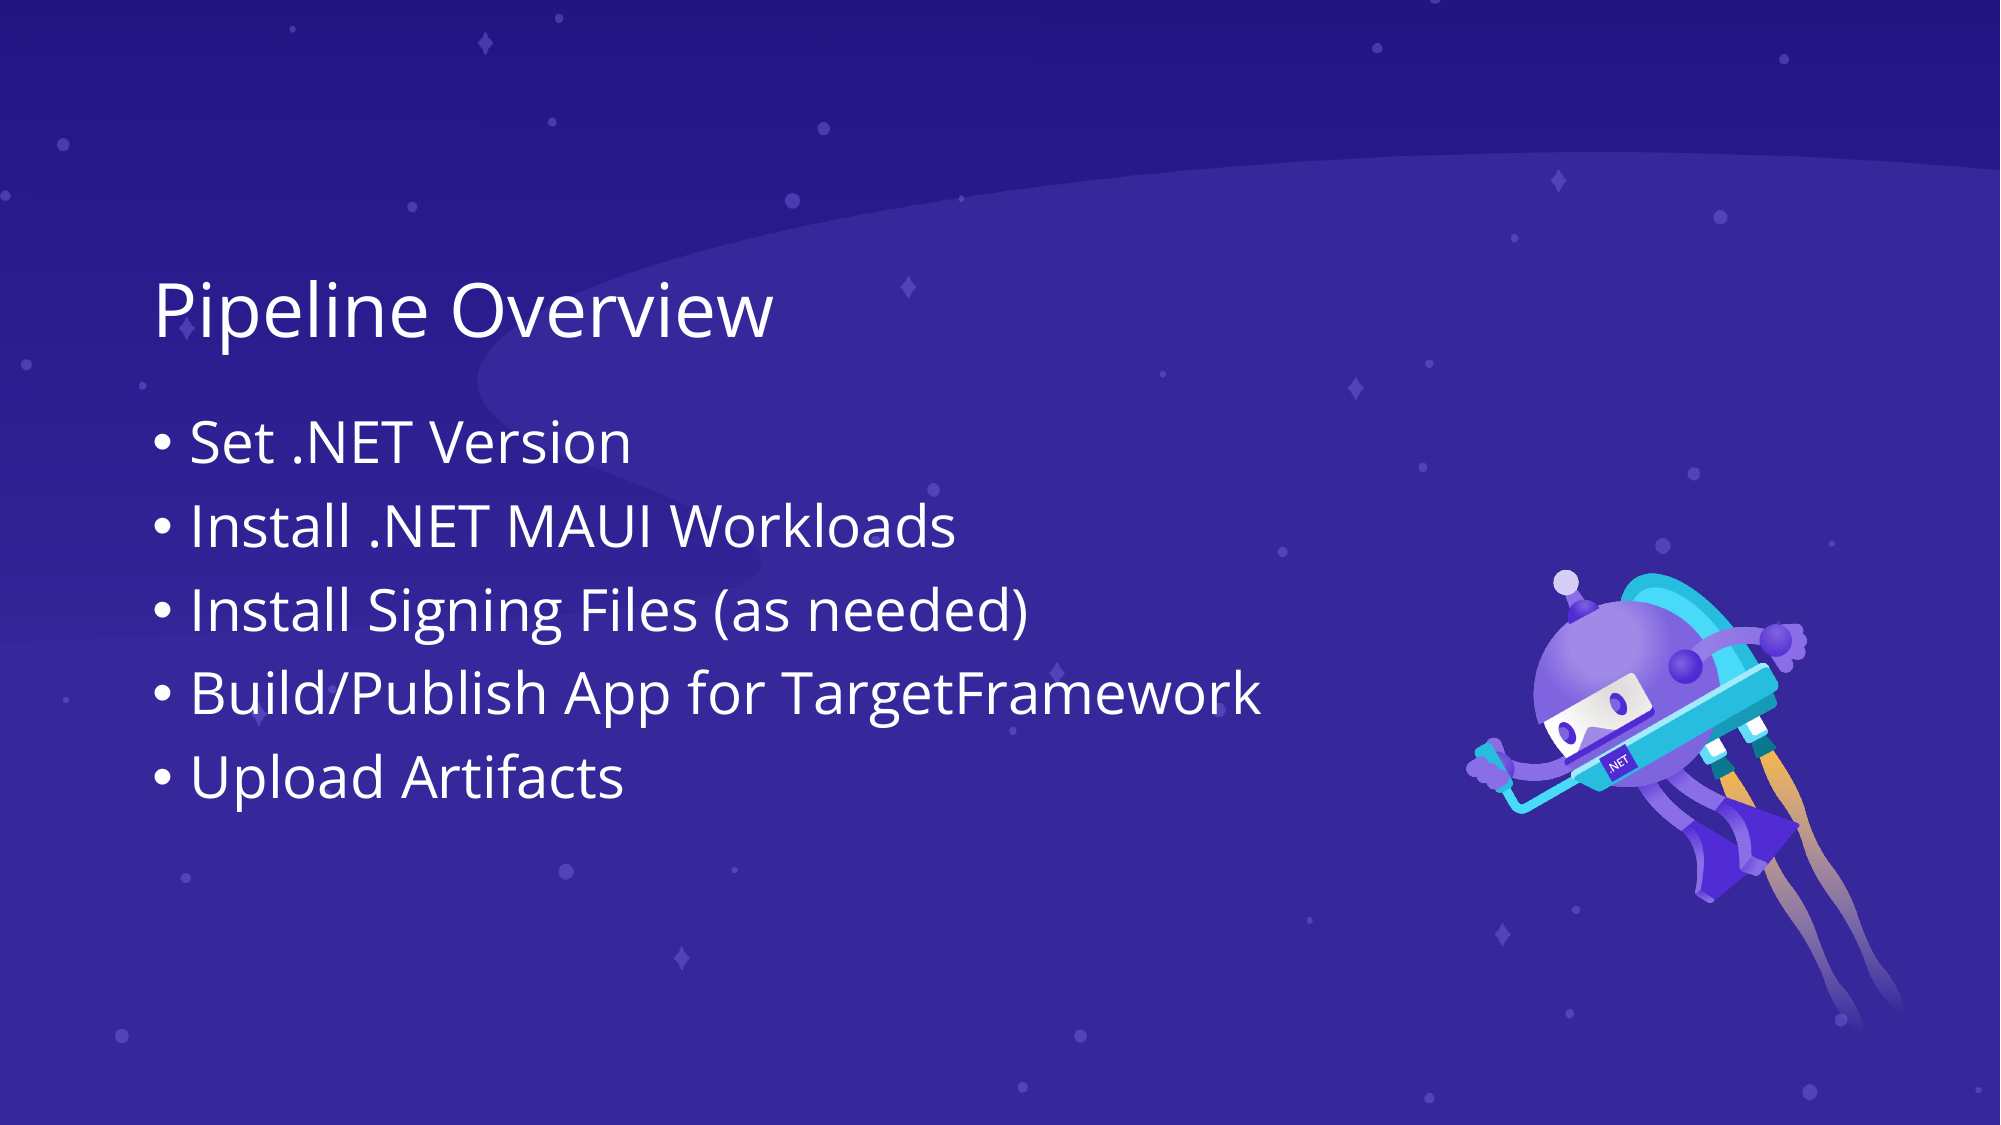

# Pipeline Overview
Set .NET Version
Install .NET MAUI Workloads
Install Signing Files (as needed)
Build/Publish App for TargetFramework
Upload Artifacts